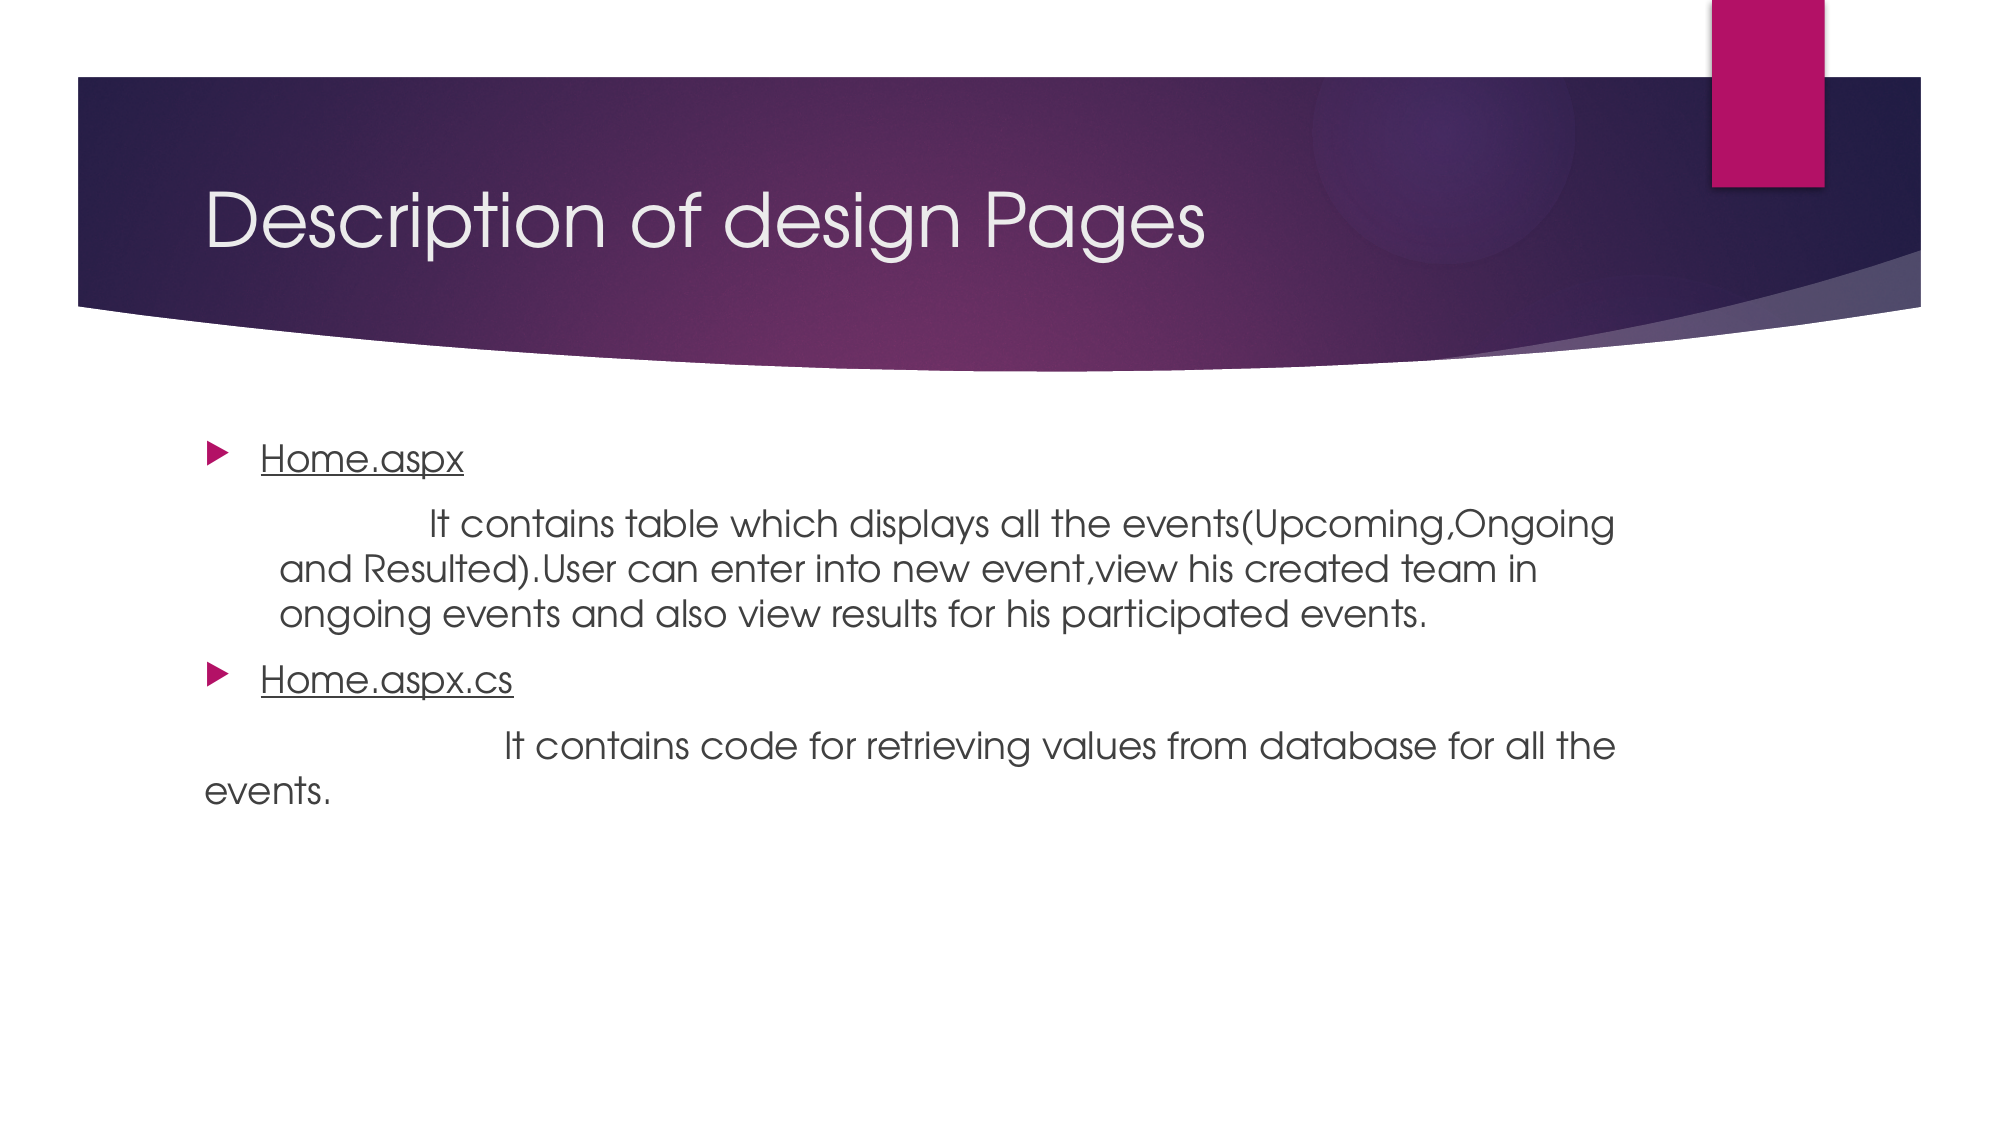

# Description of design Pages
Home.aspx
	It contains table which displays all the events(Upcoming,Ongoing and Resulted).User can enter into new event,view his created team in ongoing events and also view results for his participated events.
Home.aspx.cs
		It contains code for retrieving values from database for all the events.